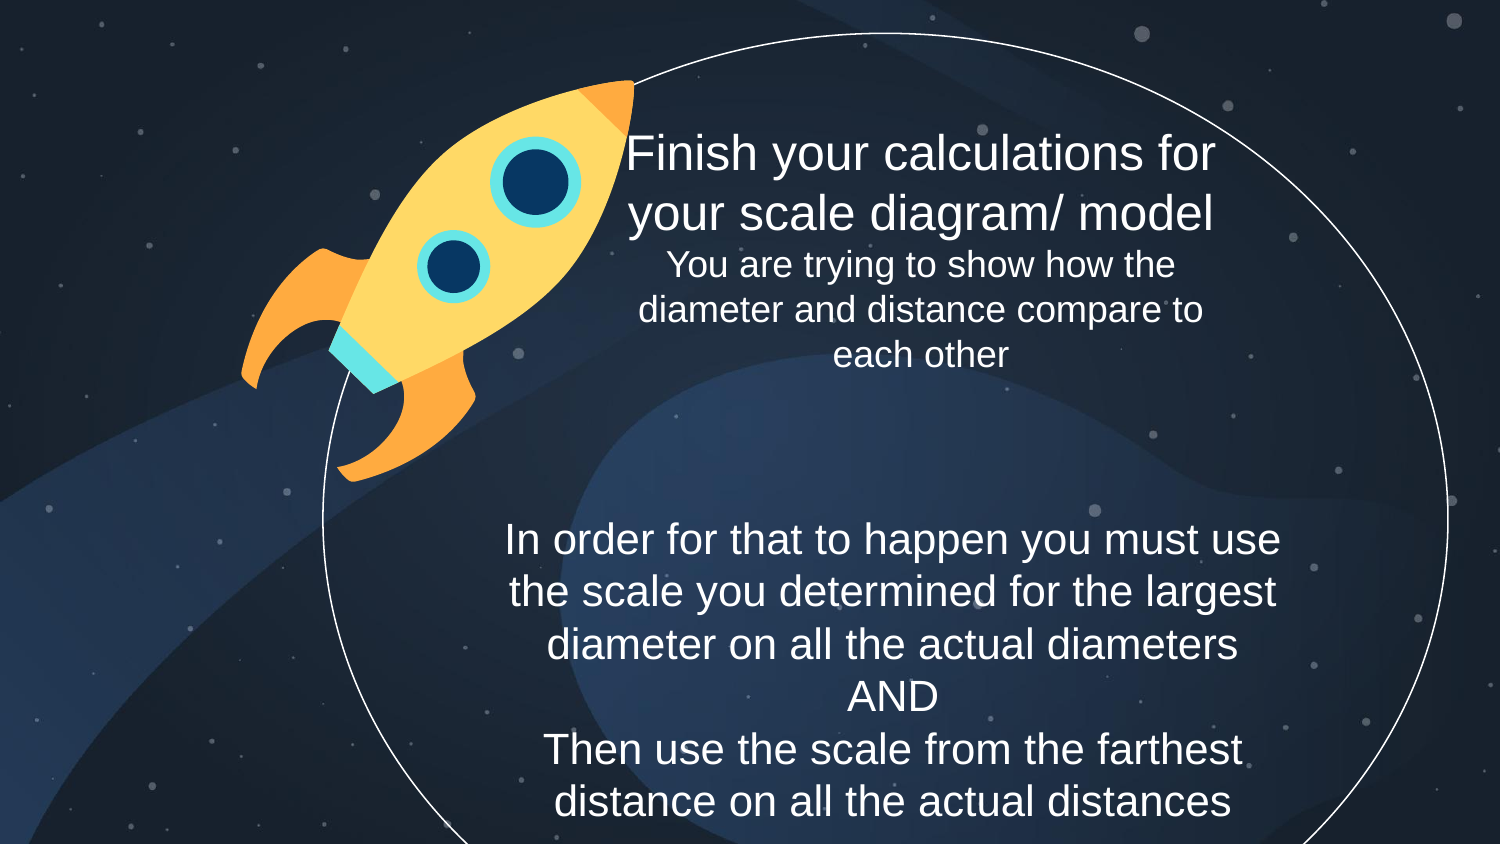

Finish your calculations for your scale diagram/ model
You are trying to show how the diameter and distance compare to each other

# In order for that to happen you must use the scale you determined for the largest diameter on all the actual diameters
AND
Then use the scale from the farthest distance on all the actual distances